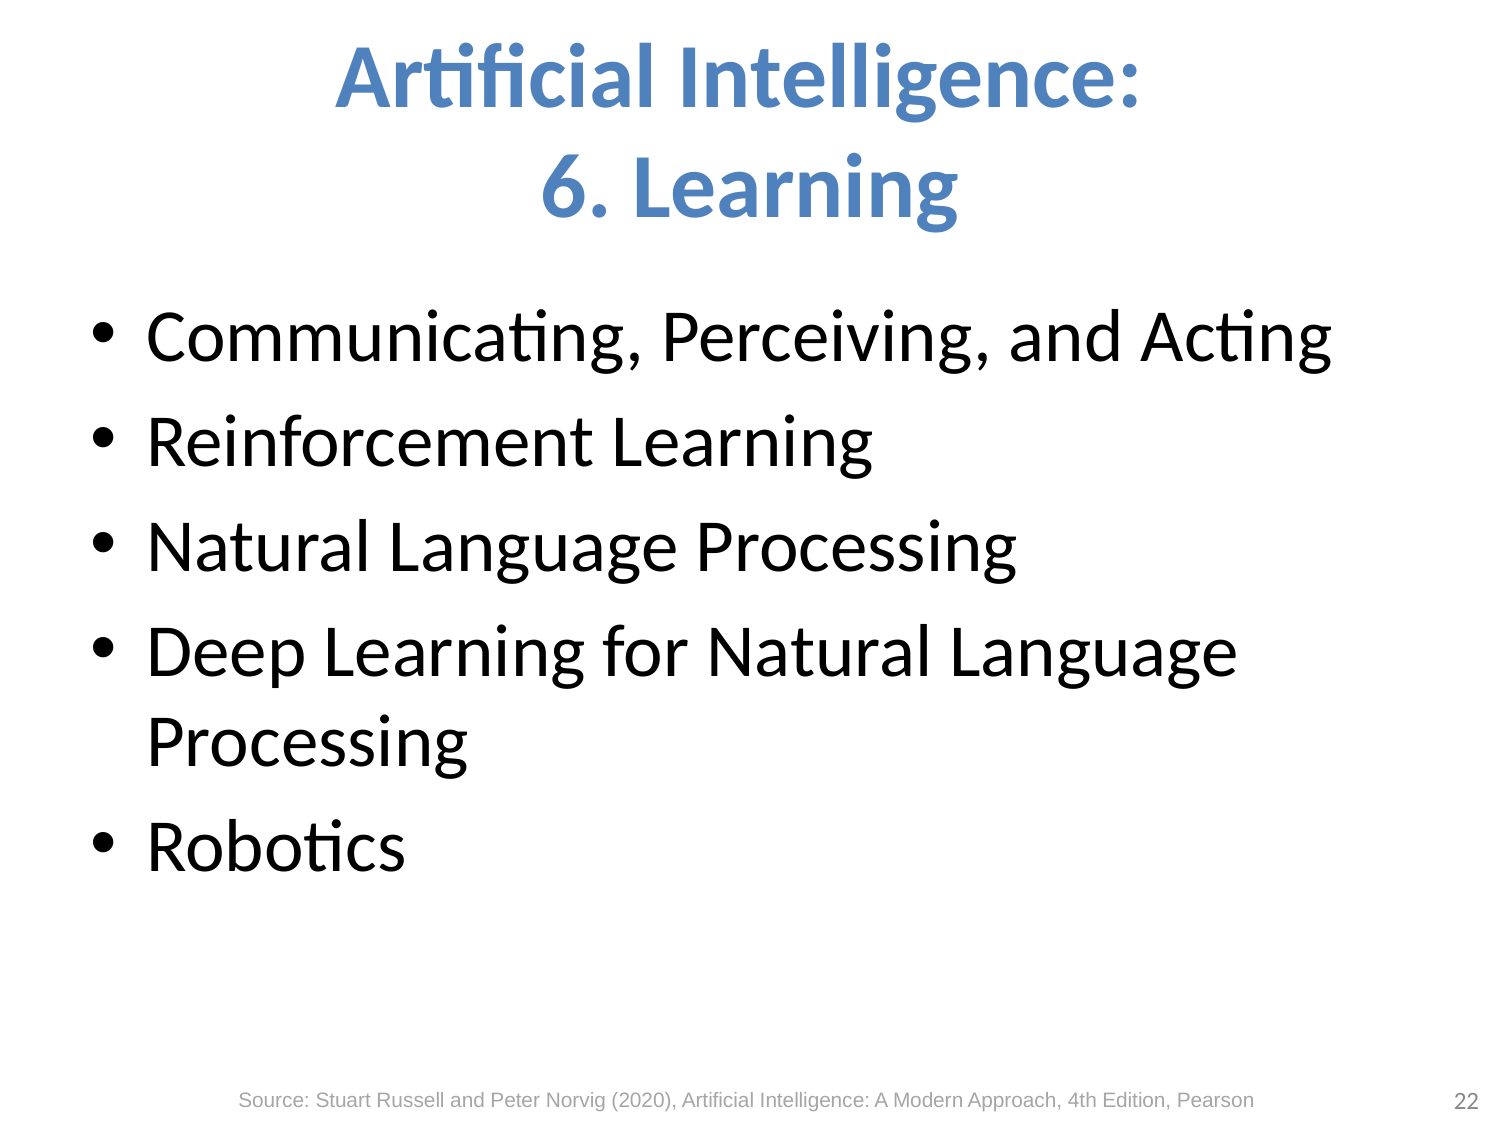

# Artificial Intelligence: 6. Learning
Communicating, Perceiving, and Acting
Reinforcement Learning
Natural Language Processing
Deep Learning for Natural Language Processing
Robotics
22
Source: Stuart Russell and Peter Norvig (2020), Artificial Intelligence: A Modern Approach, 4th Edition, Pearson